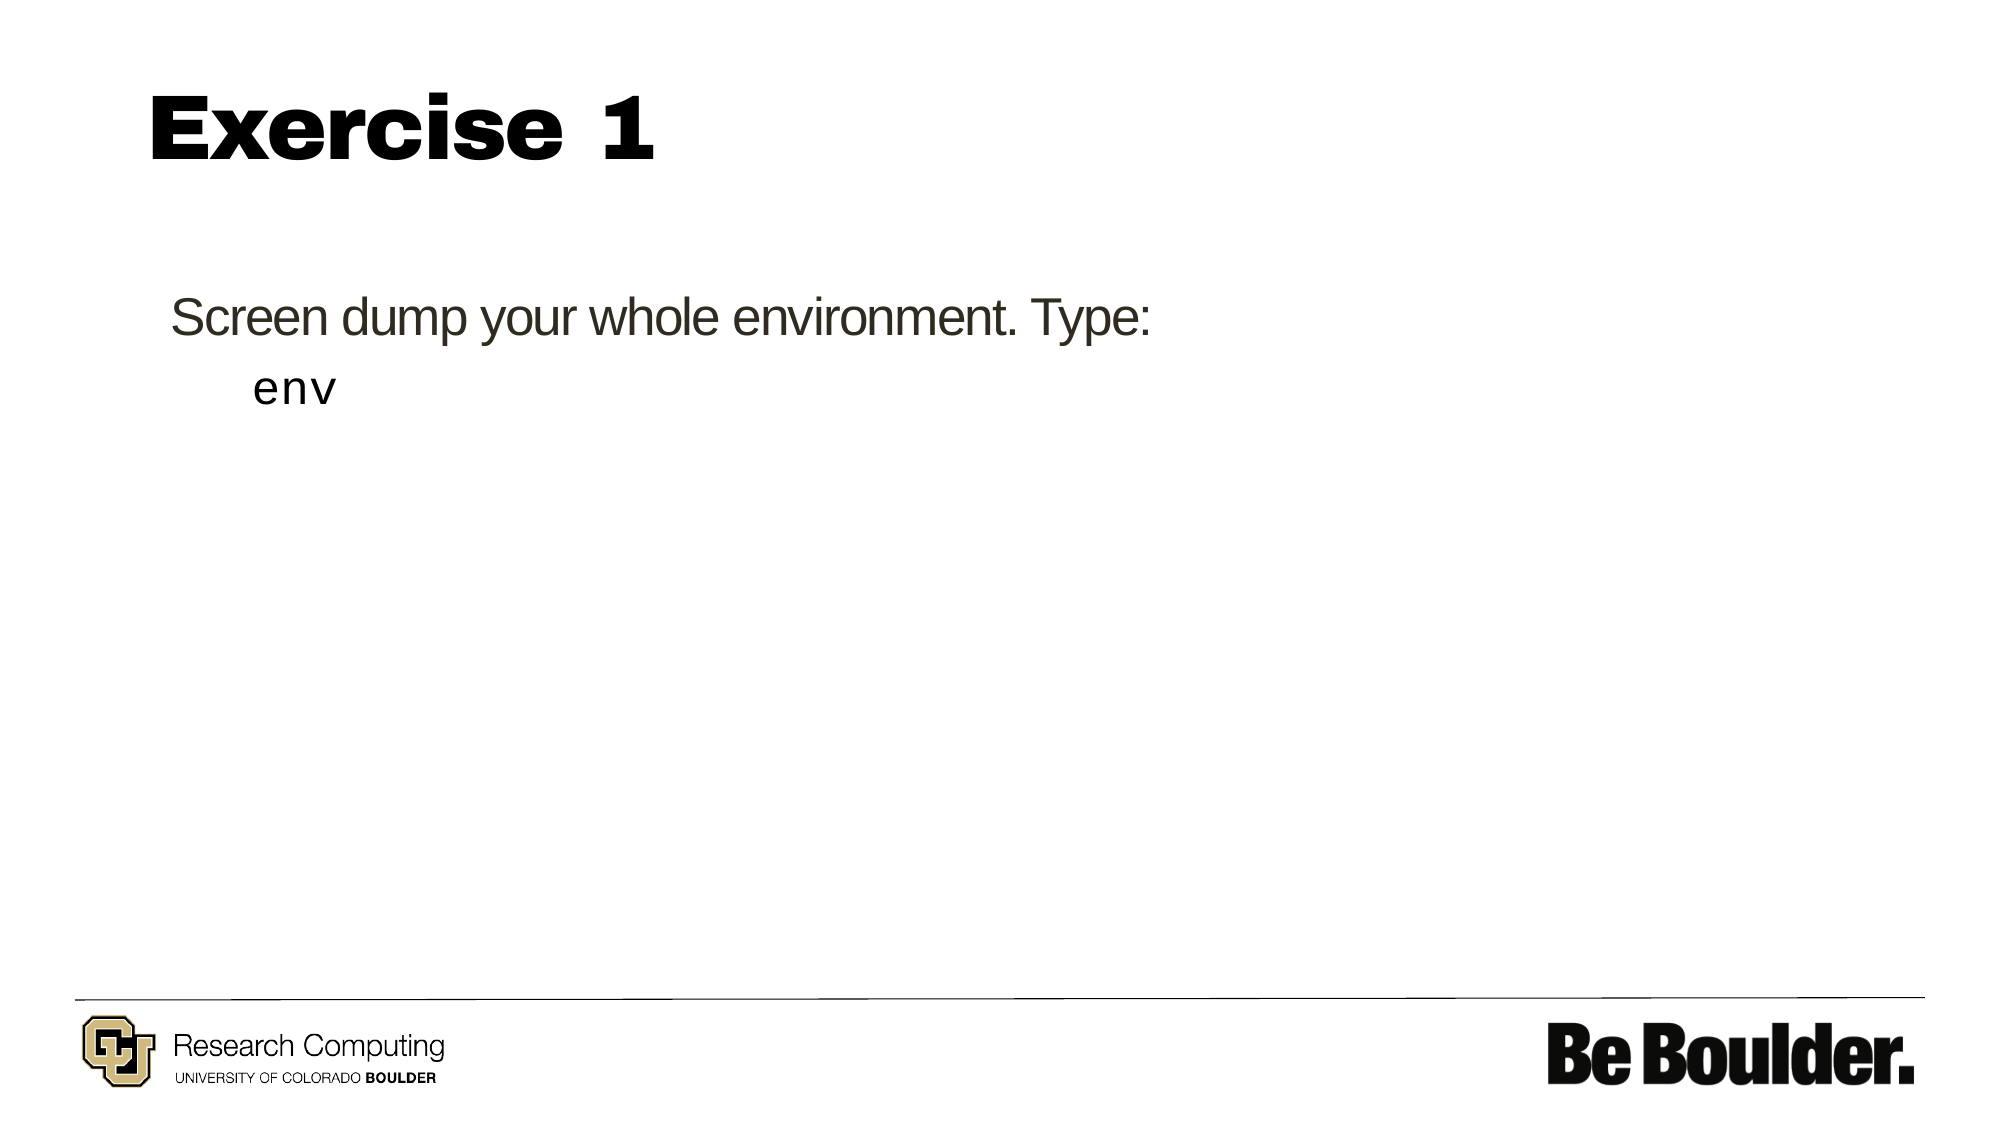

# Exercise 1

Screen dump your whole environment. Type:
env

Research Computing @ CU Boulder